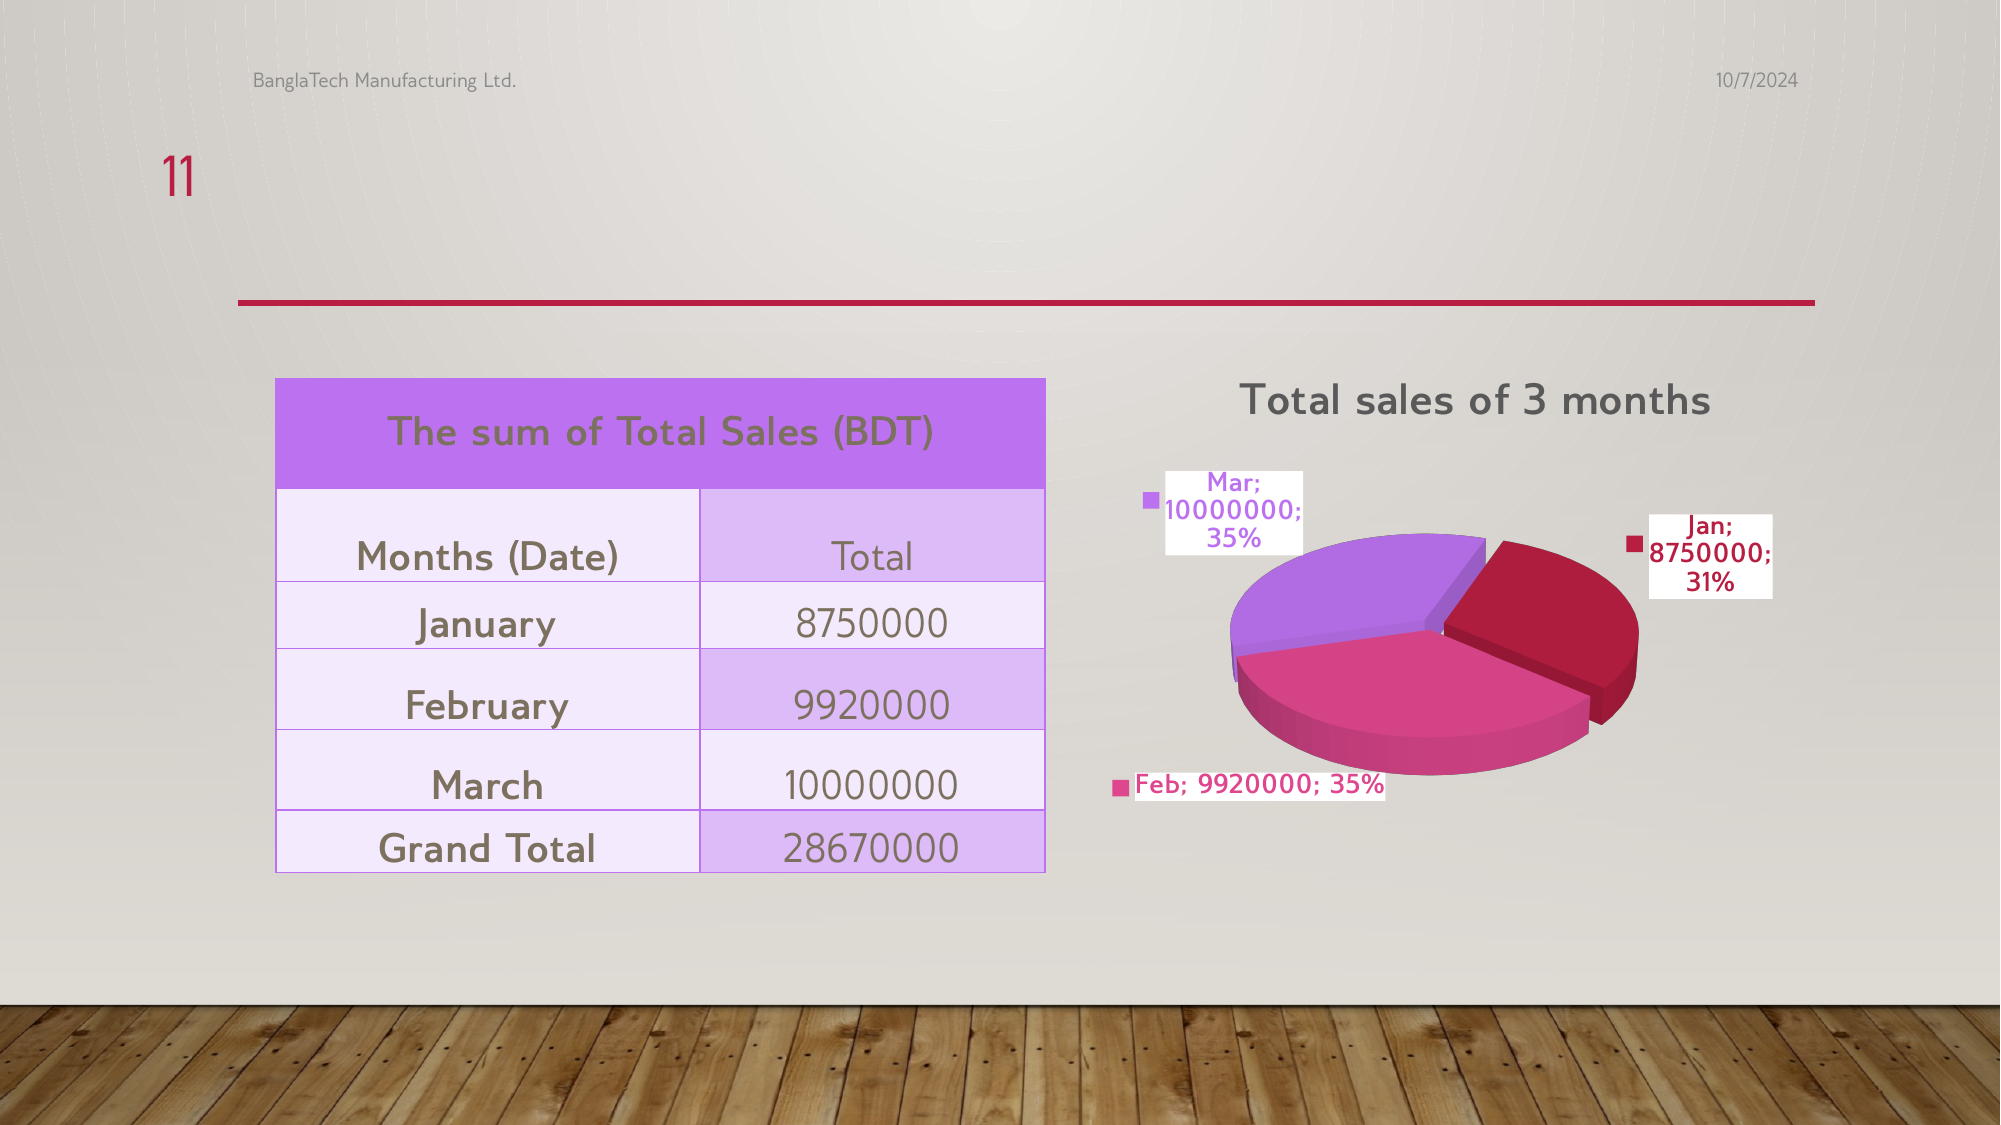

BanglaTech Manufacturing Ltd.
10/7/2024
11

[unsupported chart]

| The sum of Total Sales (BDT) |  |
| --- | --- |
| Months (Date) | Total |
| January | 8750000 |
| February | 9920000 |
| March | 10000000 |
| Grand Total | 28670000 |